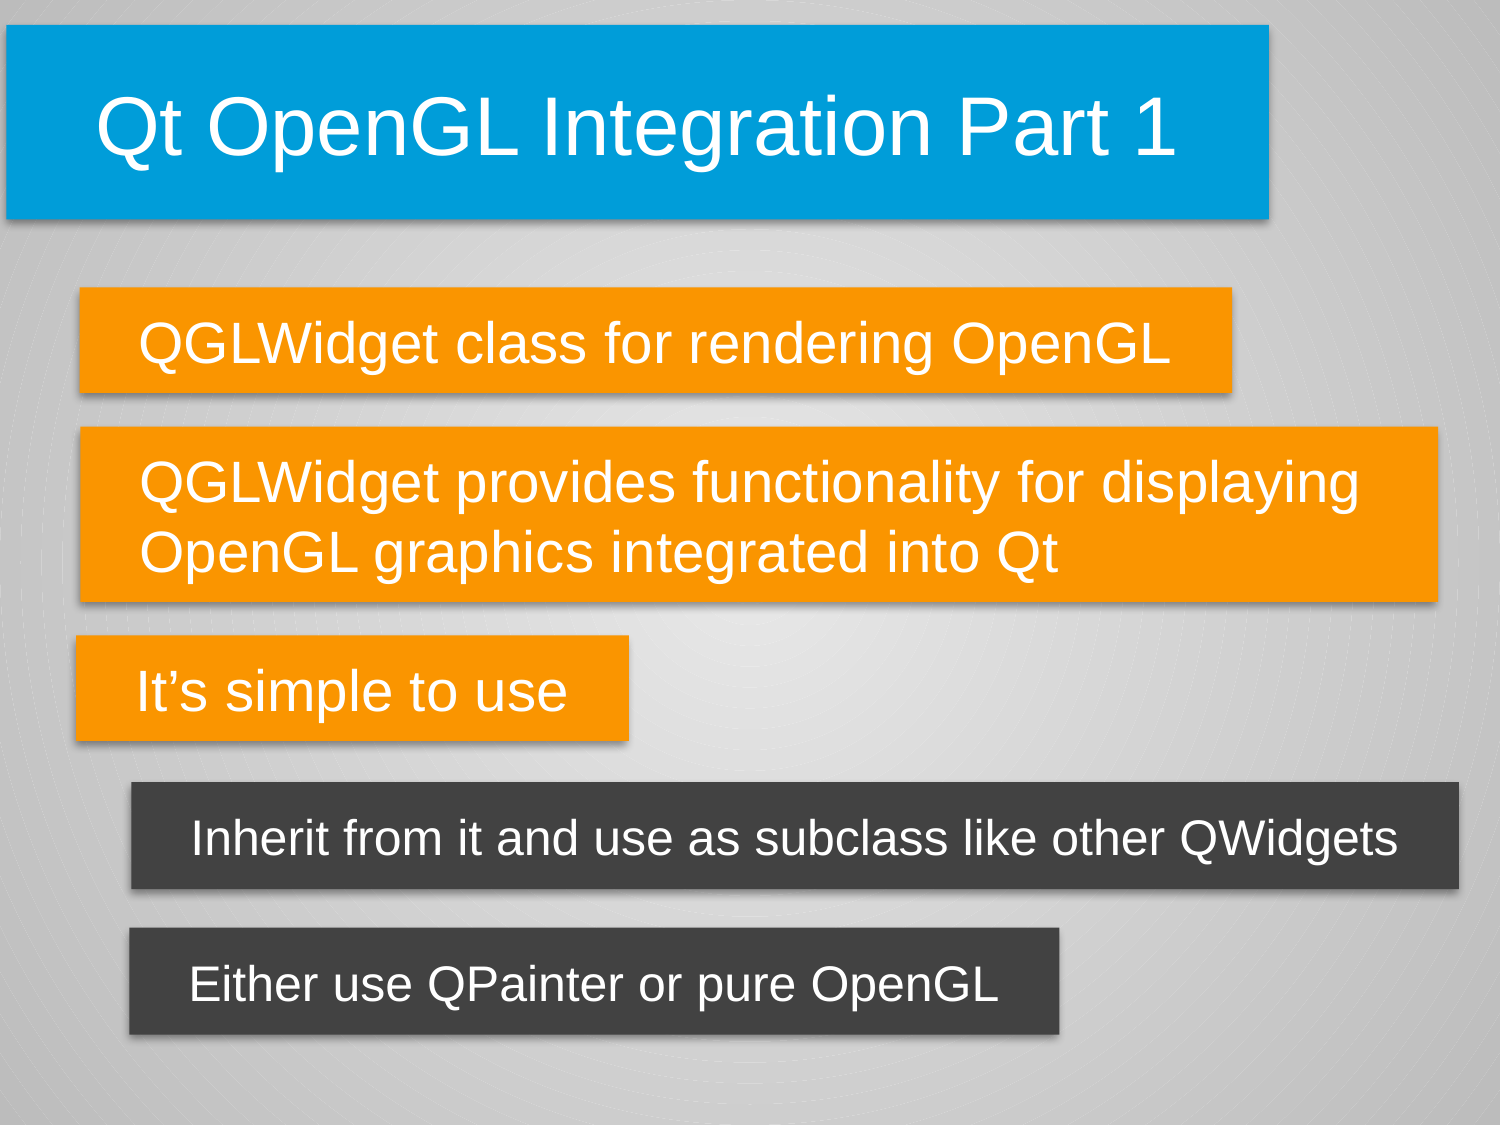

Qt OpenGL Integration Part 1
QGLWidget class for rendering OpenGL
QGLWidget provides functionality for displaying
OpenGL graphics integrated into Qt
It’s simple to use
Inherit from it and use as subclass like other QWidgets
Either use QPainter or pure OpenGL